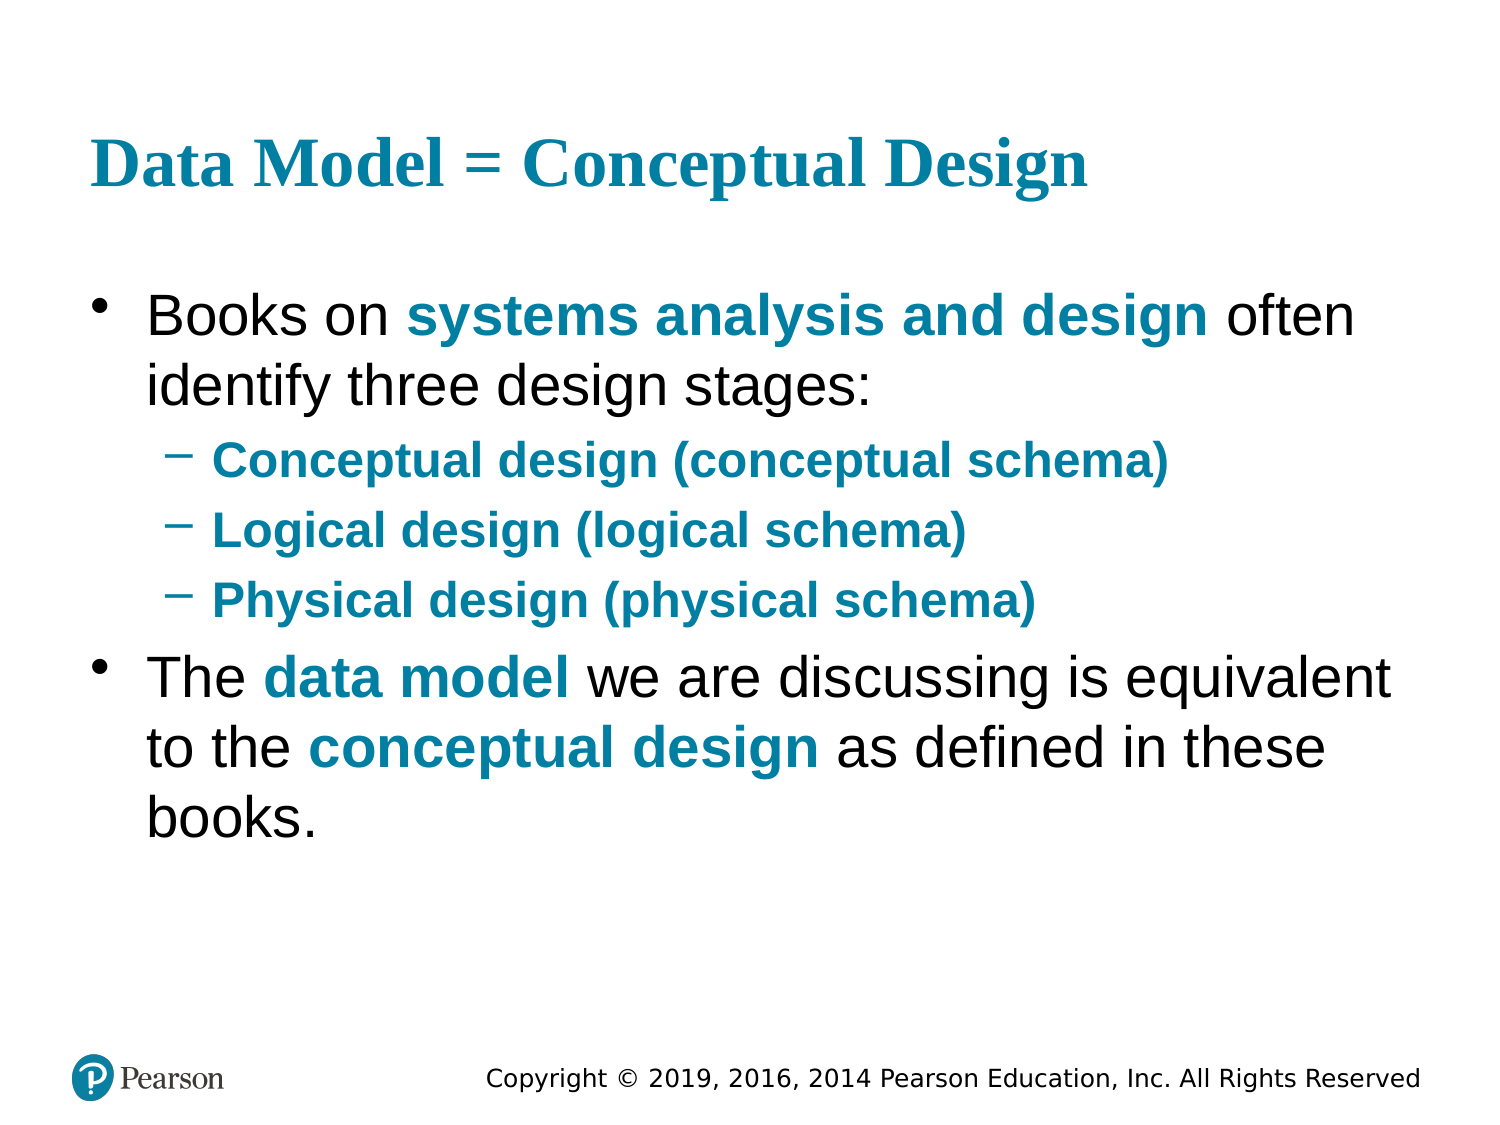

# Data Model = Conceptual Design
Books on systems analysis and design often identify three design stages:
Conceptual design (conceptual schema)
Logical design (logical schema)
Physical design (physical schema)
The data model we are discussing is equivalent to the conceptual design as defined in these books.